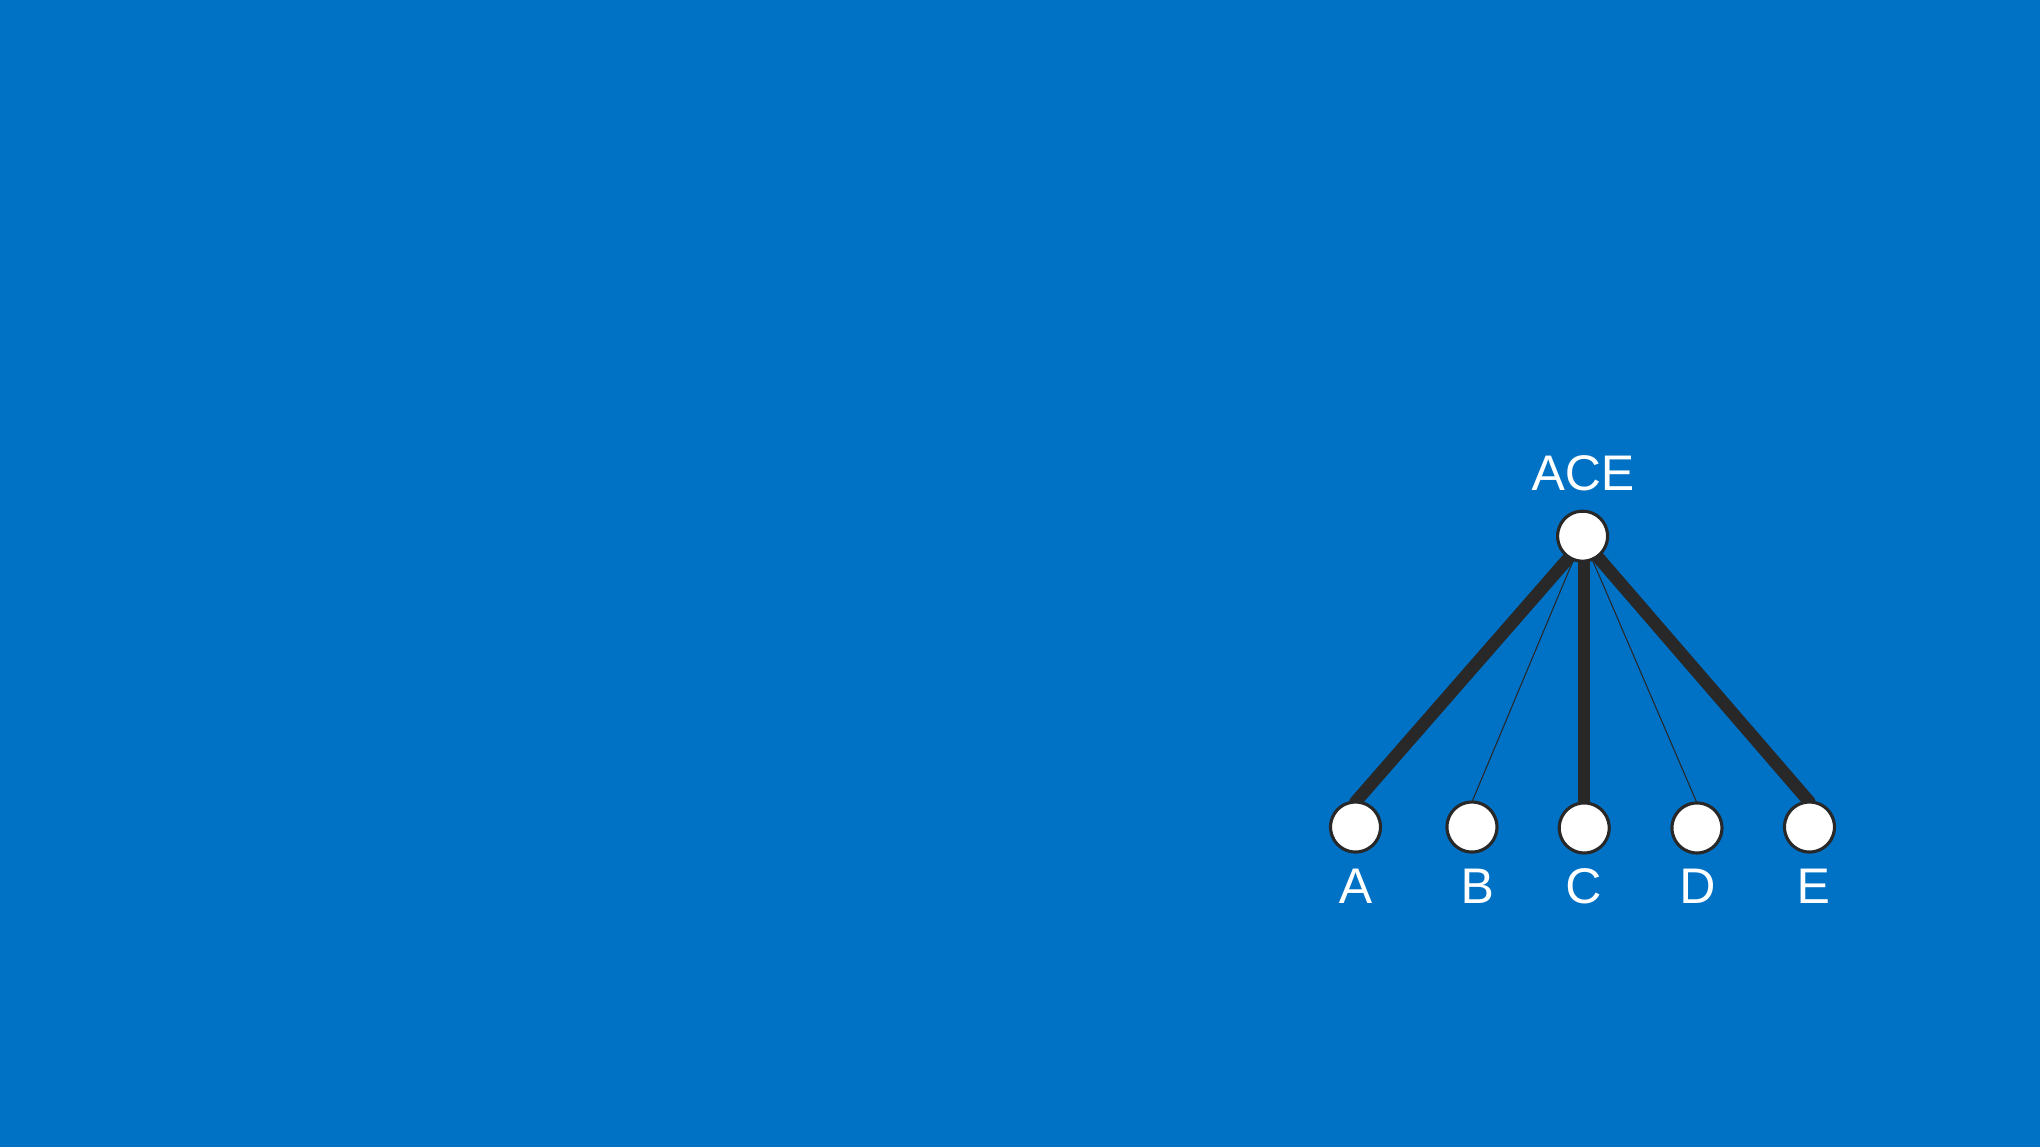

#

ACE

A
B
C
D
E